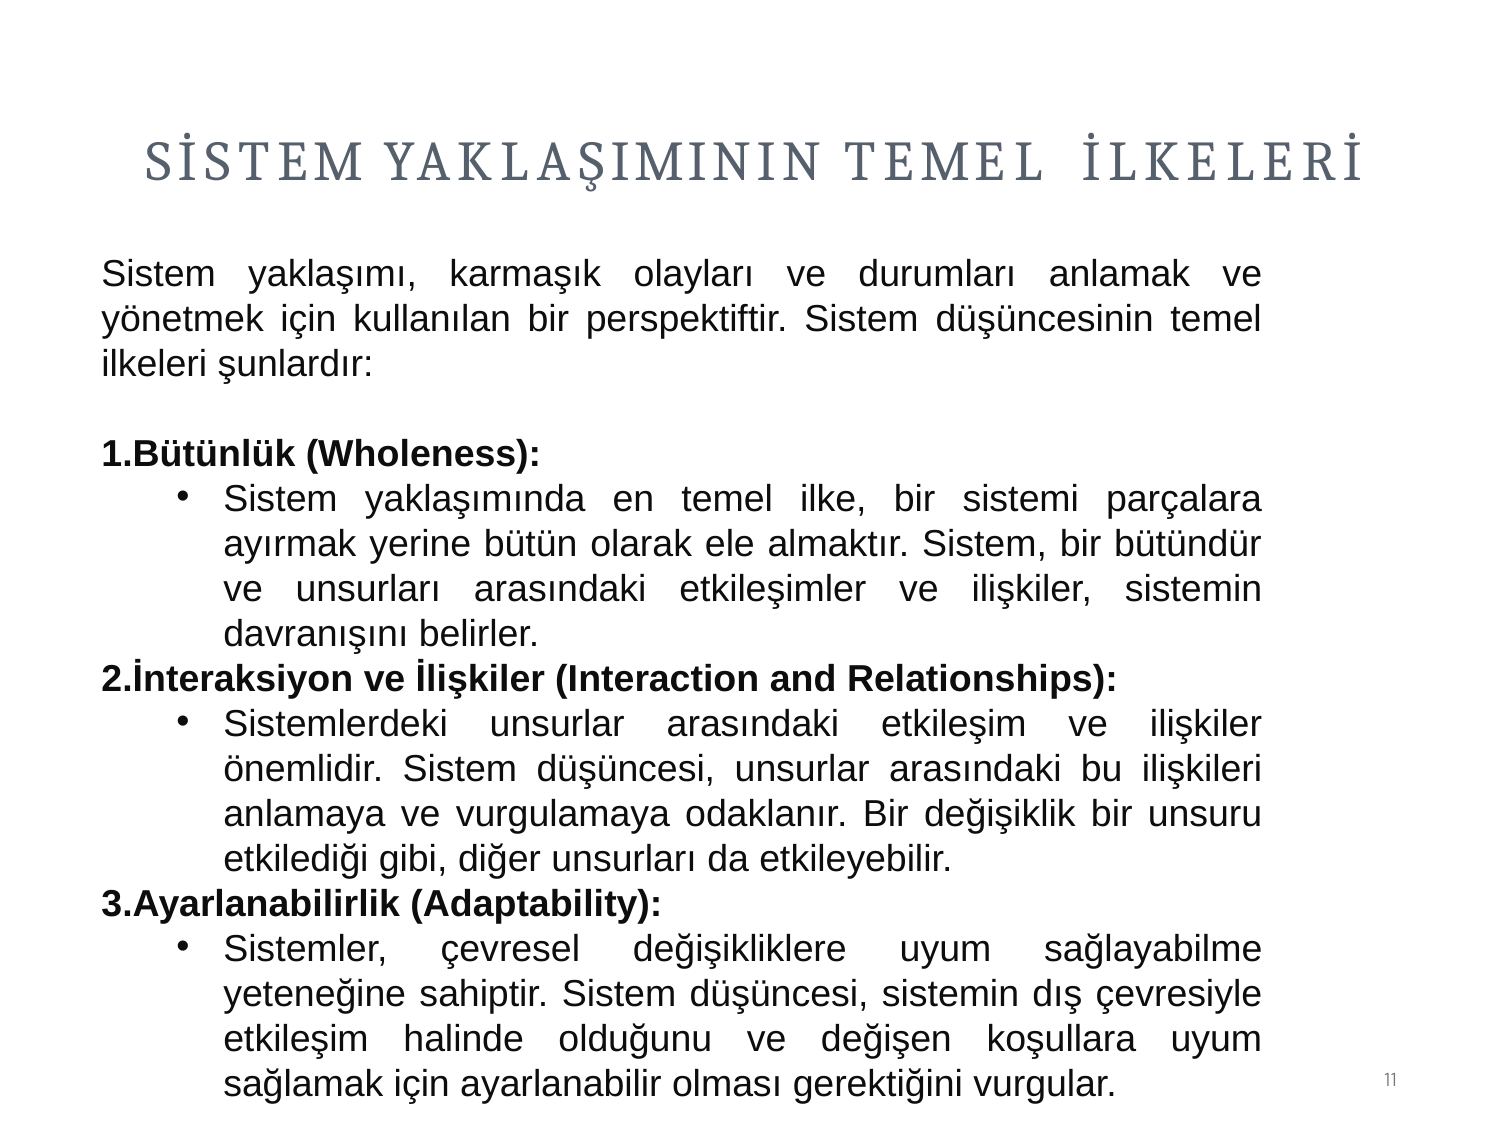

# SİSTEM YAKLAŞIMININ TEMEL  İLKELERİ
Sistem yaklaşımı, karmaşık olayları ve durumları anlamak ve yönetmek için kullanılan bir perspektiftir. Sistem düşüncesinin temel ilkeleri şunlardır:

Bütünlük (Wholeness):
Sistem yaklaşımında en temel ilke, bir sistemi parçalara ayırmak yerine bütün olarak ele almaktır. Sistem, bir bütündür ve unsurları arasındaki etkileşimler ve ilişkiler, sistemin davranışını belirler.
İnteraksiyon ve İlişkiler (Interaction and Relationships):
Sistemlerdeki unsurlar arasındaki etkileşim ve ilişkiler önemlidir. Sistem düşüncesi, unsurlar arasındaki bu ilişkileri anlamaya ve vurgulamaya odaklanır. Bir değişiklik bir unsuru etkilediği gibi, diğer unsurları da etkileyebilir.
Ayarlanabilirlik (Adaptability):
Sistemler, çevresel değişikliklere uyum sağlayabilme yeteneğine sahiptir. Sistem düşüncesi, sistemin dış çevresiyle etkileşim halinde olduğunu ve değişen koşullara uyum sağlamak için ayarlanabilir olması gerektiğini vurgular.

11